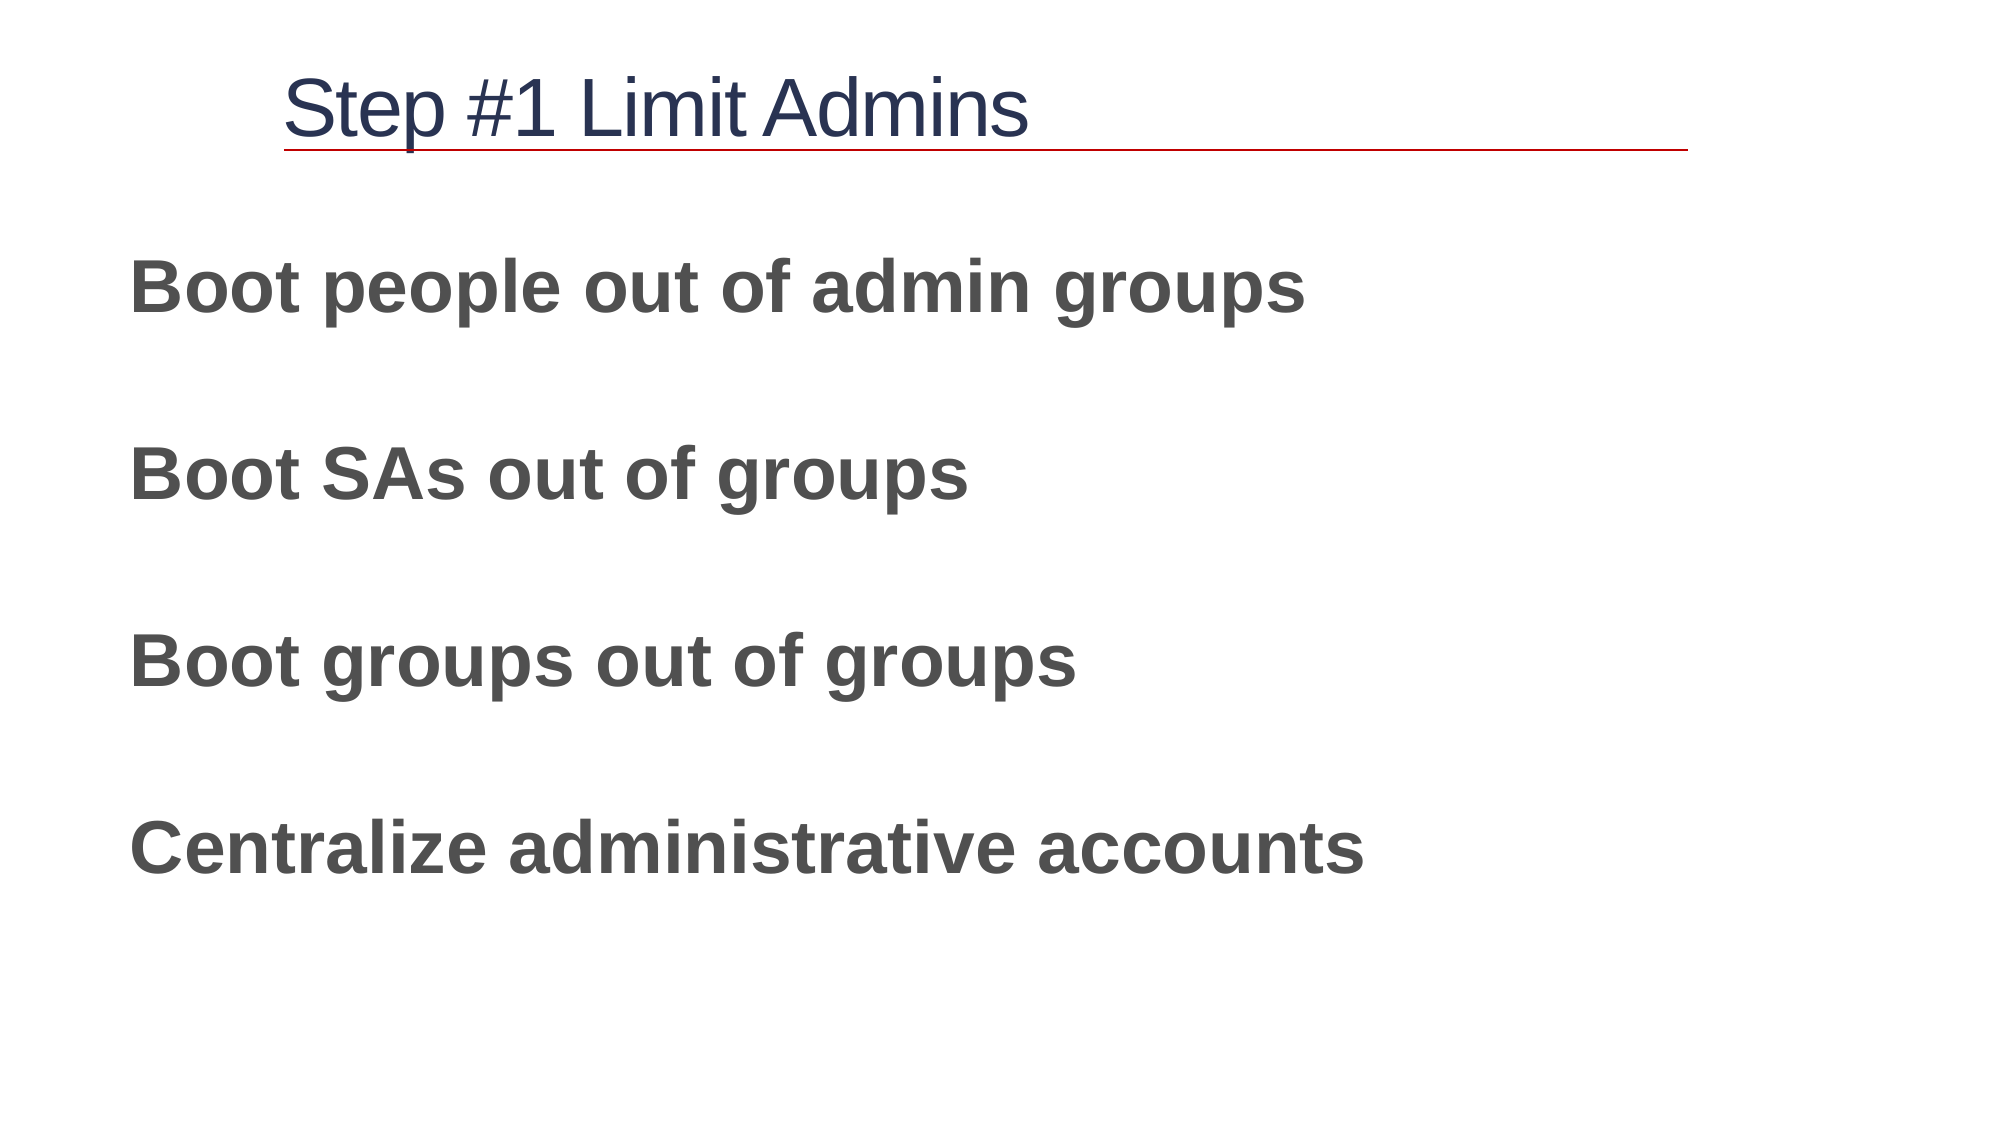

# Step #1 Limit Admins
Boot people out of admin groups

Boot SAs out of groups

Boot groups out of groups

Centralize administrative accounts